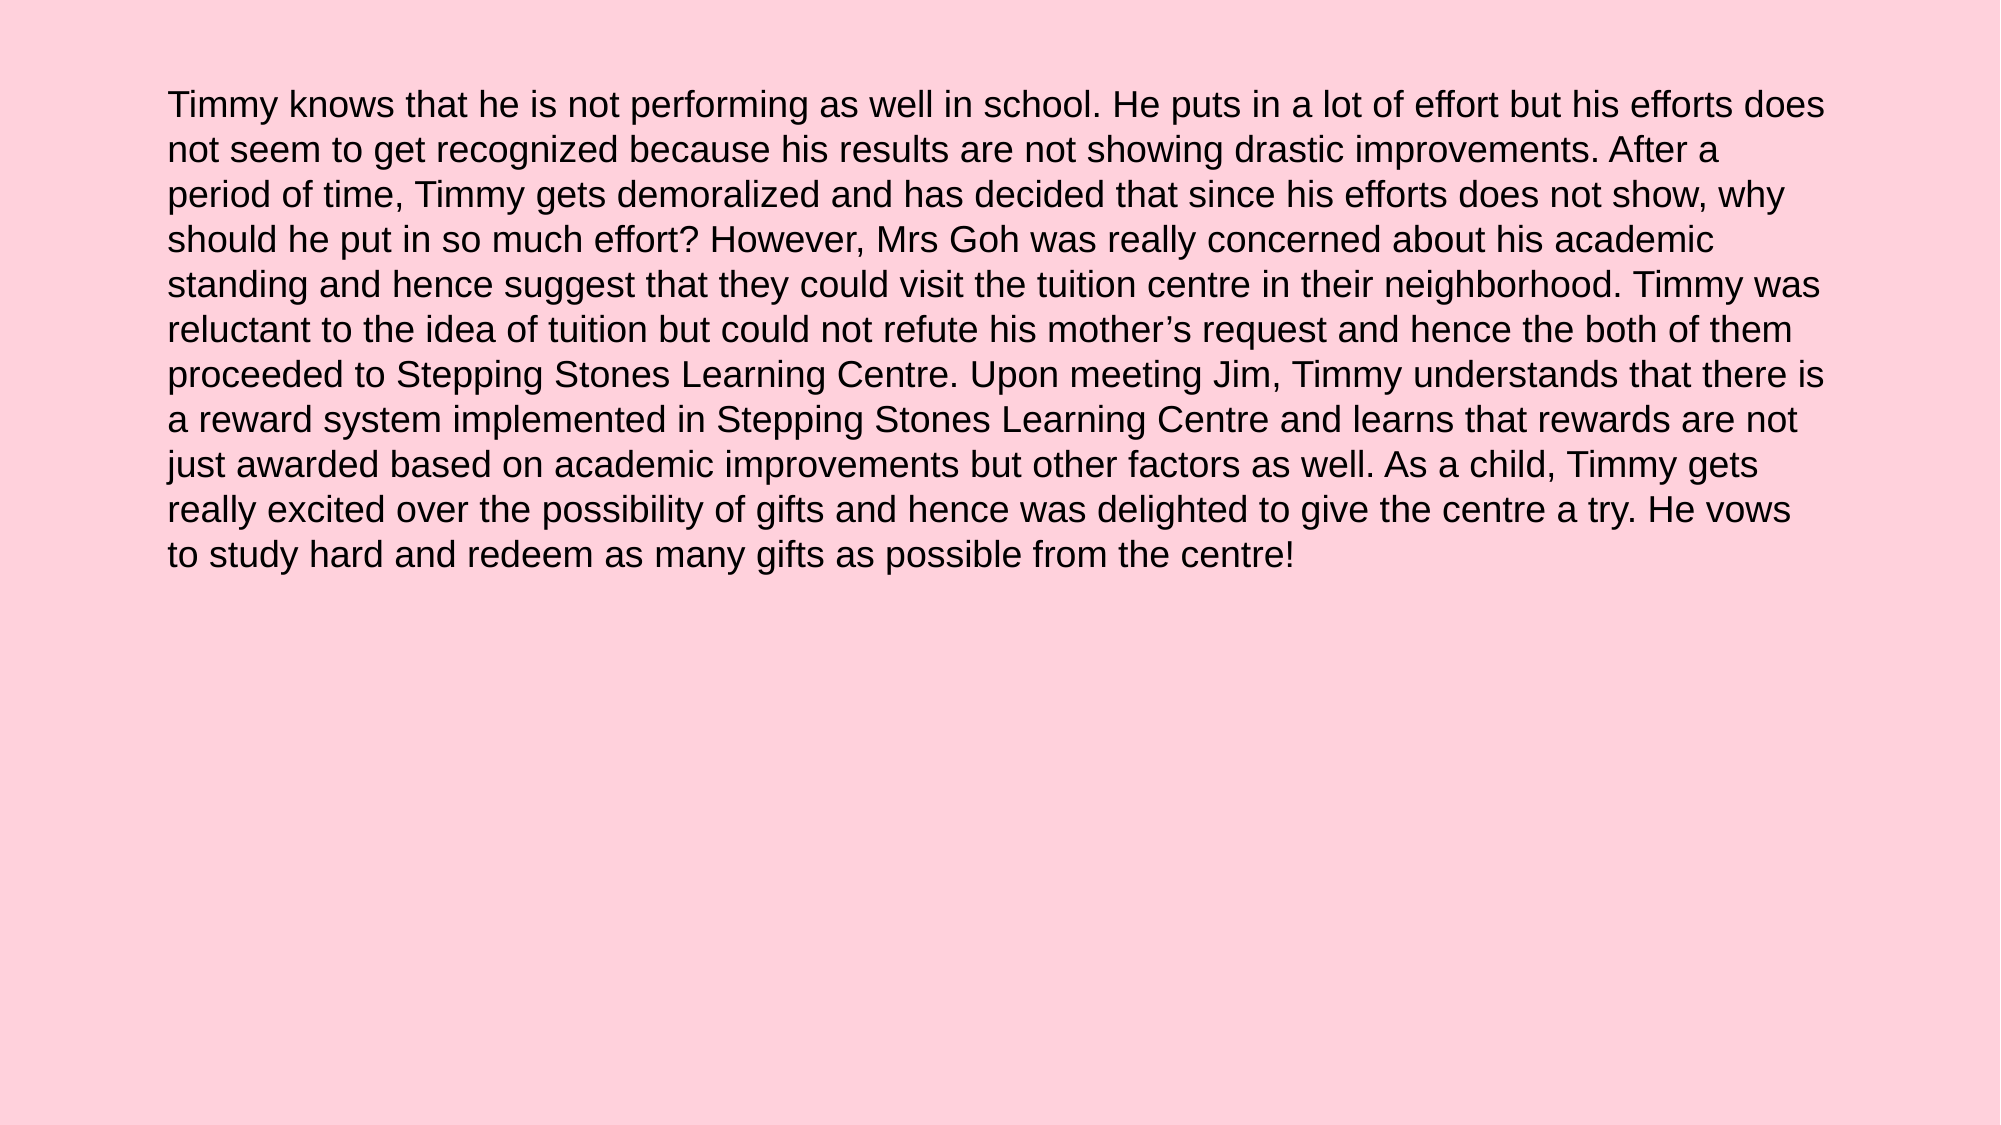

Timmy knows that he is not performing as well in school. He puts in a lot of effort but his efforts does not seem to get recognized because his results are not showing drastic improvements. After a period of time, Timmy gets demoralized and has decided that since his efforts does not show, why should he put in so much effort? However, Mrs Goh was really concerned about his academic standing and hence suggest that they could visit the tuition centre in their neighborhood. Timmy was reluctant to the idea of tuition but could not refute his mother’s request and hence the both of them proceeded to Stepping Stones Learning Centre. Upon meeting Jim, Timmy understands that there is a reward system implemented in Stepping Stones Learning Centre and learns that rewards are not just awarded based on academic improvements but other factors as well. As a child, Timmy gets really excited over the possibility of gifts and hence was delighted to give the centre a try. He vows to study hard and redeem as many gifts as possible from the centre!